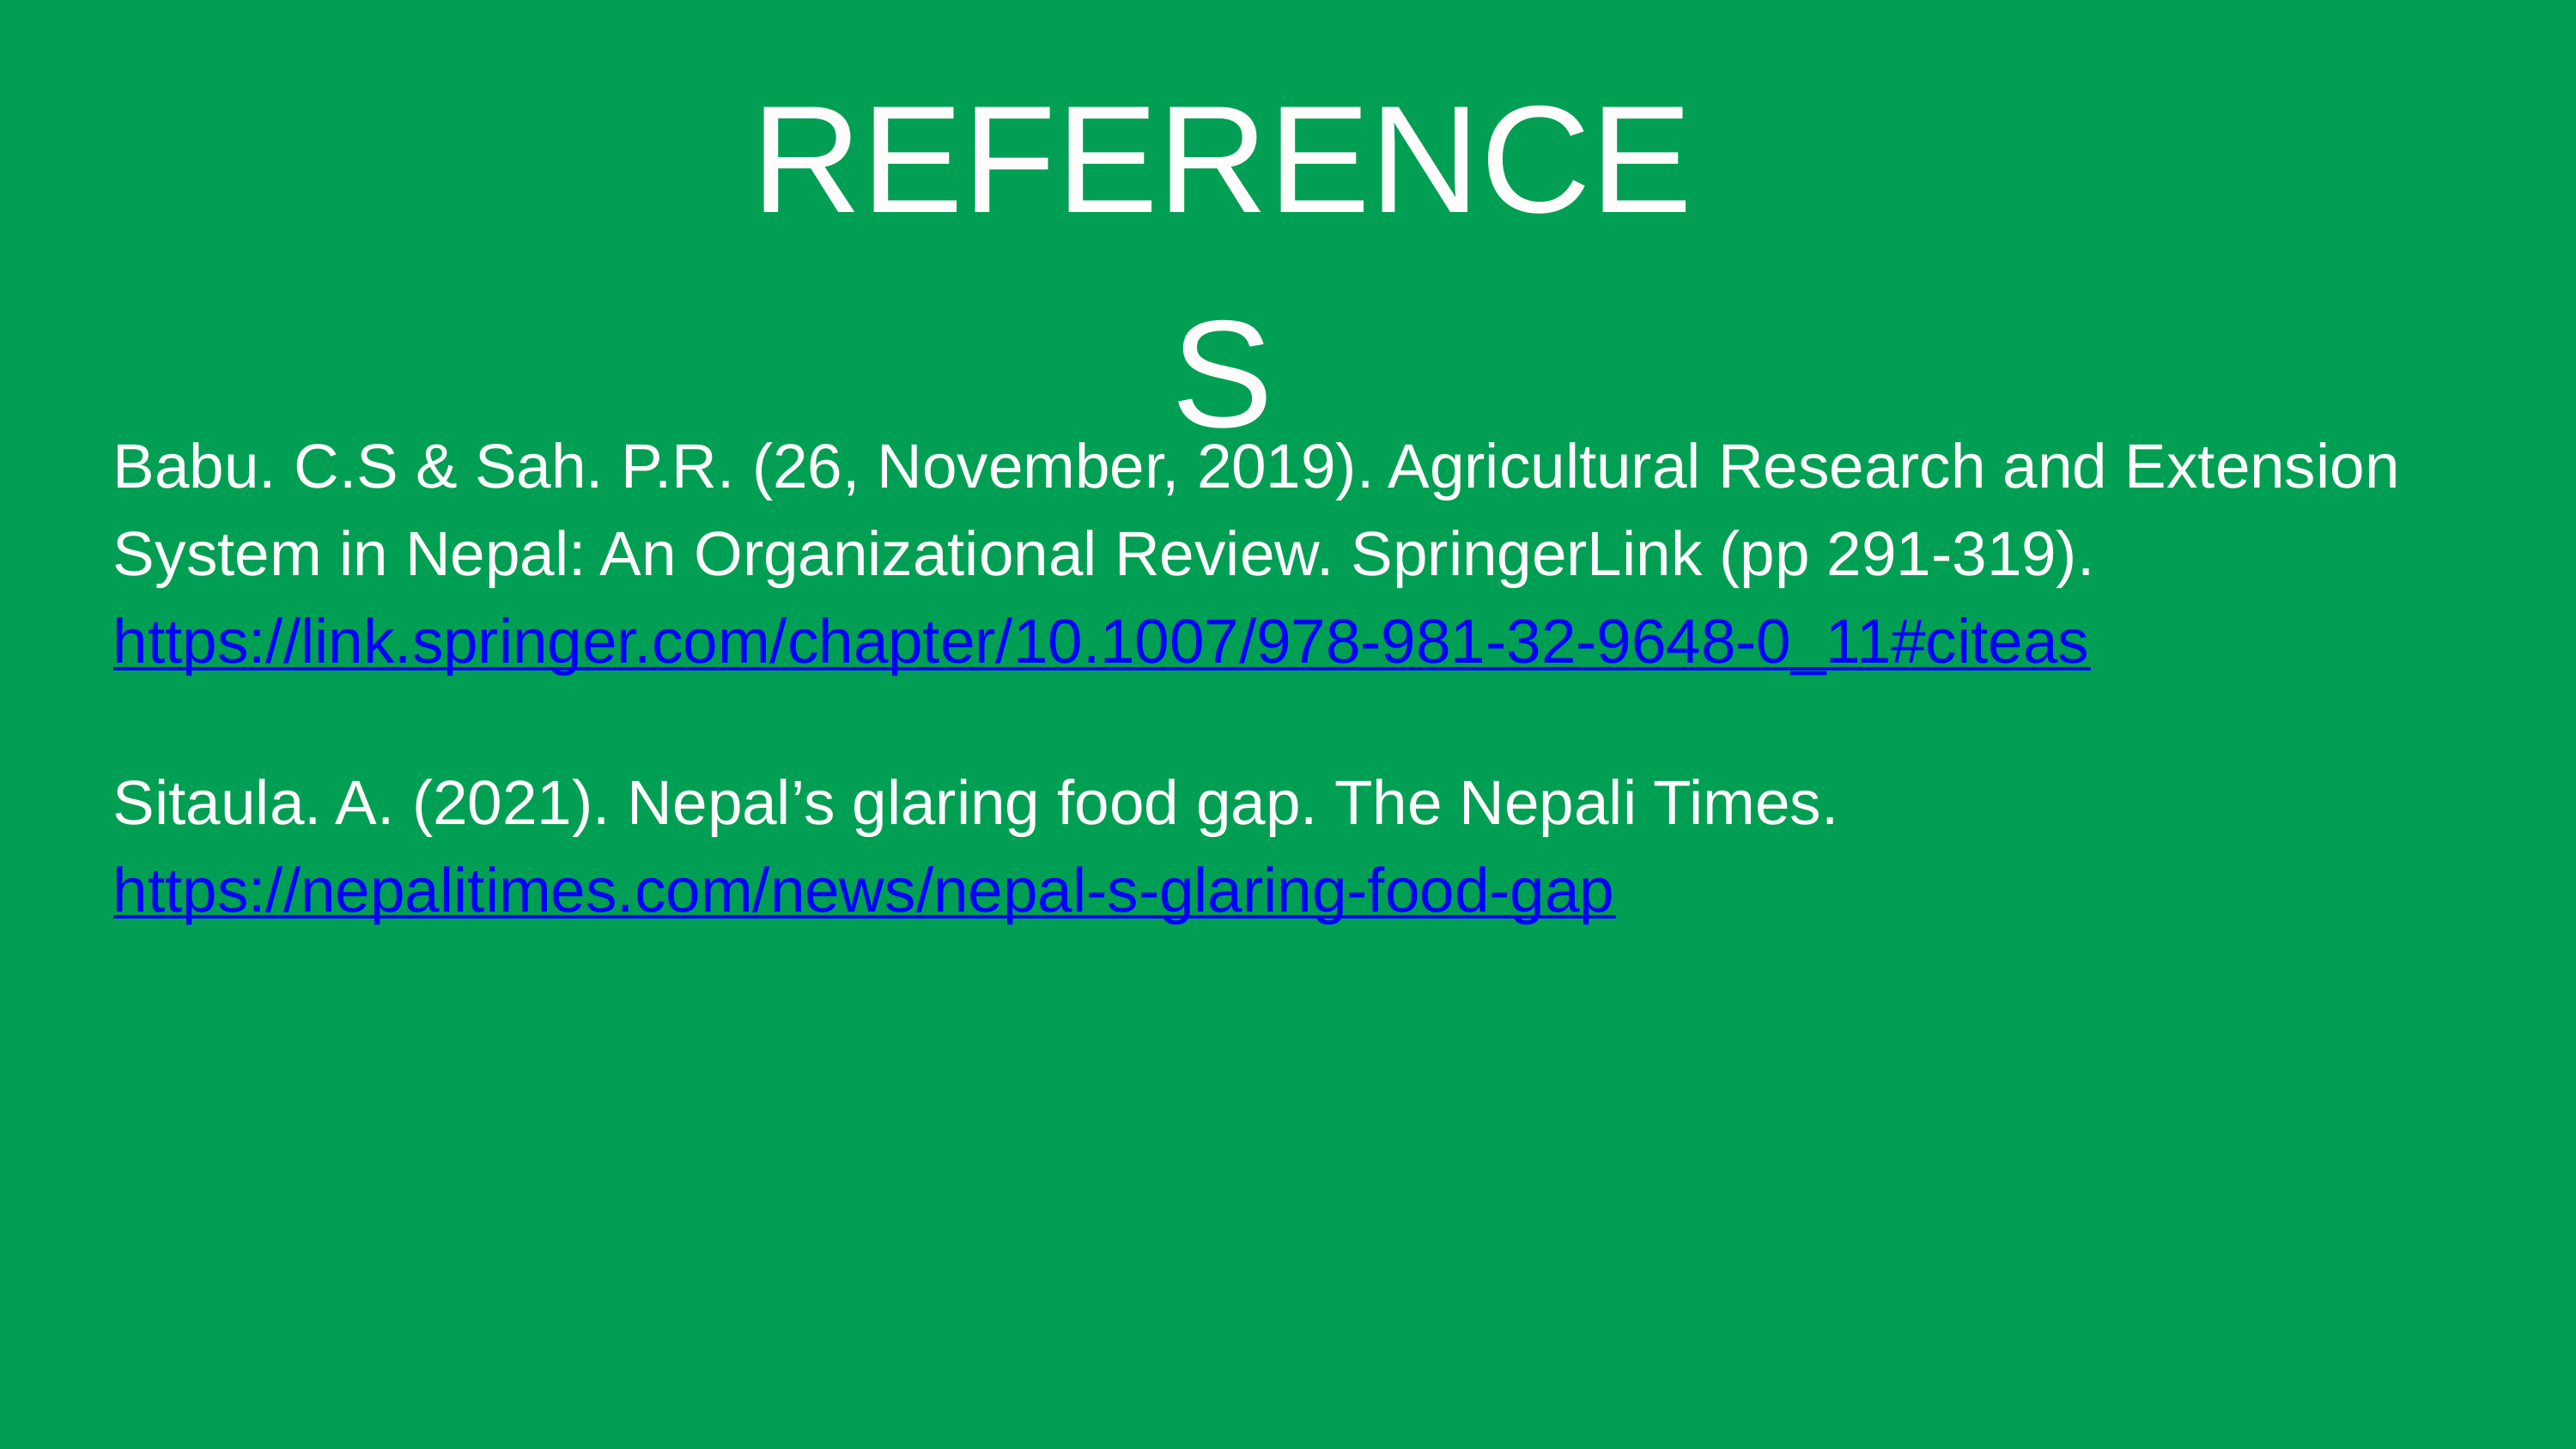

REFERENCES
Babu. C.S & Sah. P.R. (26, November, 2019). Agricultural Research and Extension System in Nepal: An Organizational Review. SpringerLink (pp 291-319). https://link.springer.com/chapter/10.1007/978-981-32-9648-0_11#citeas

Sitaula. A. (2021). Nepal’s glaring food gap. The Nepali Times. https://nepalitimes.com/news/nepal-s-glaring-food-gap